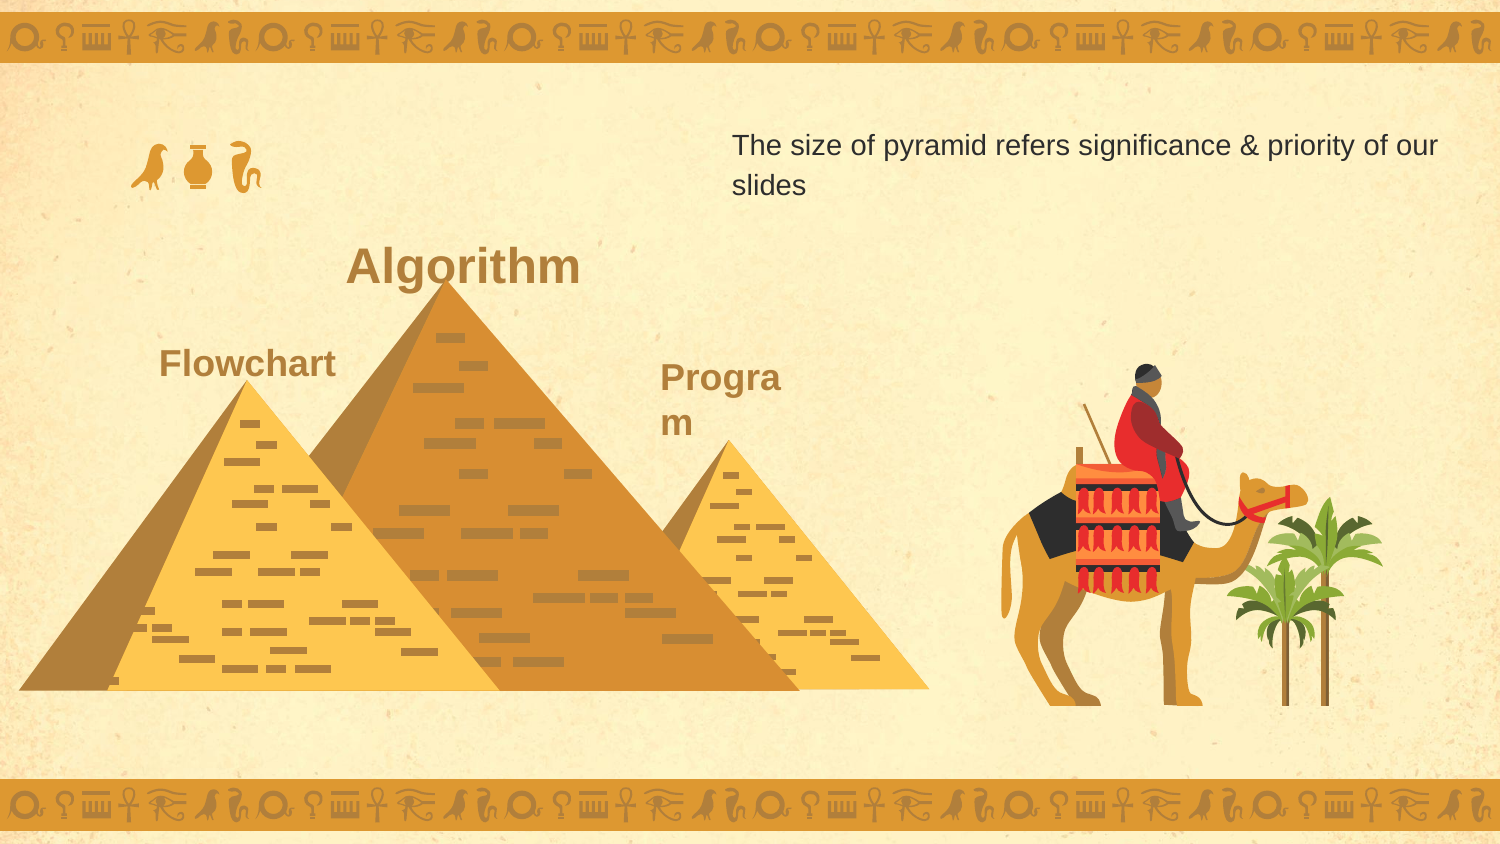

The size of pyramid refers significance & priority of our slides

# Algorithm

Flowchart

Program